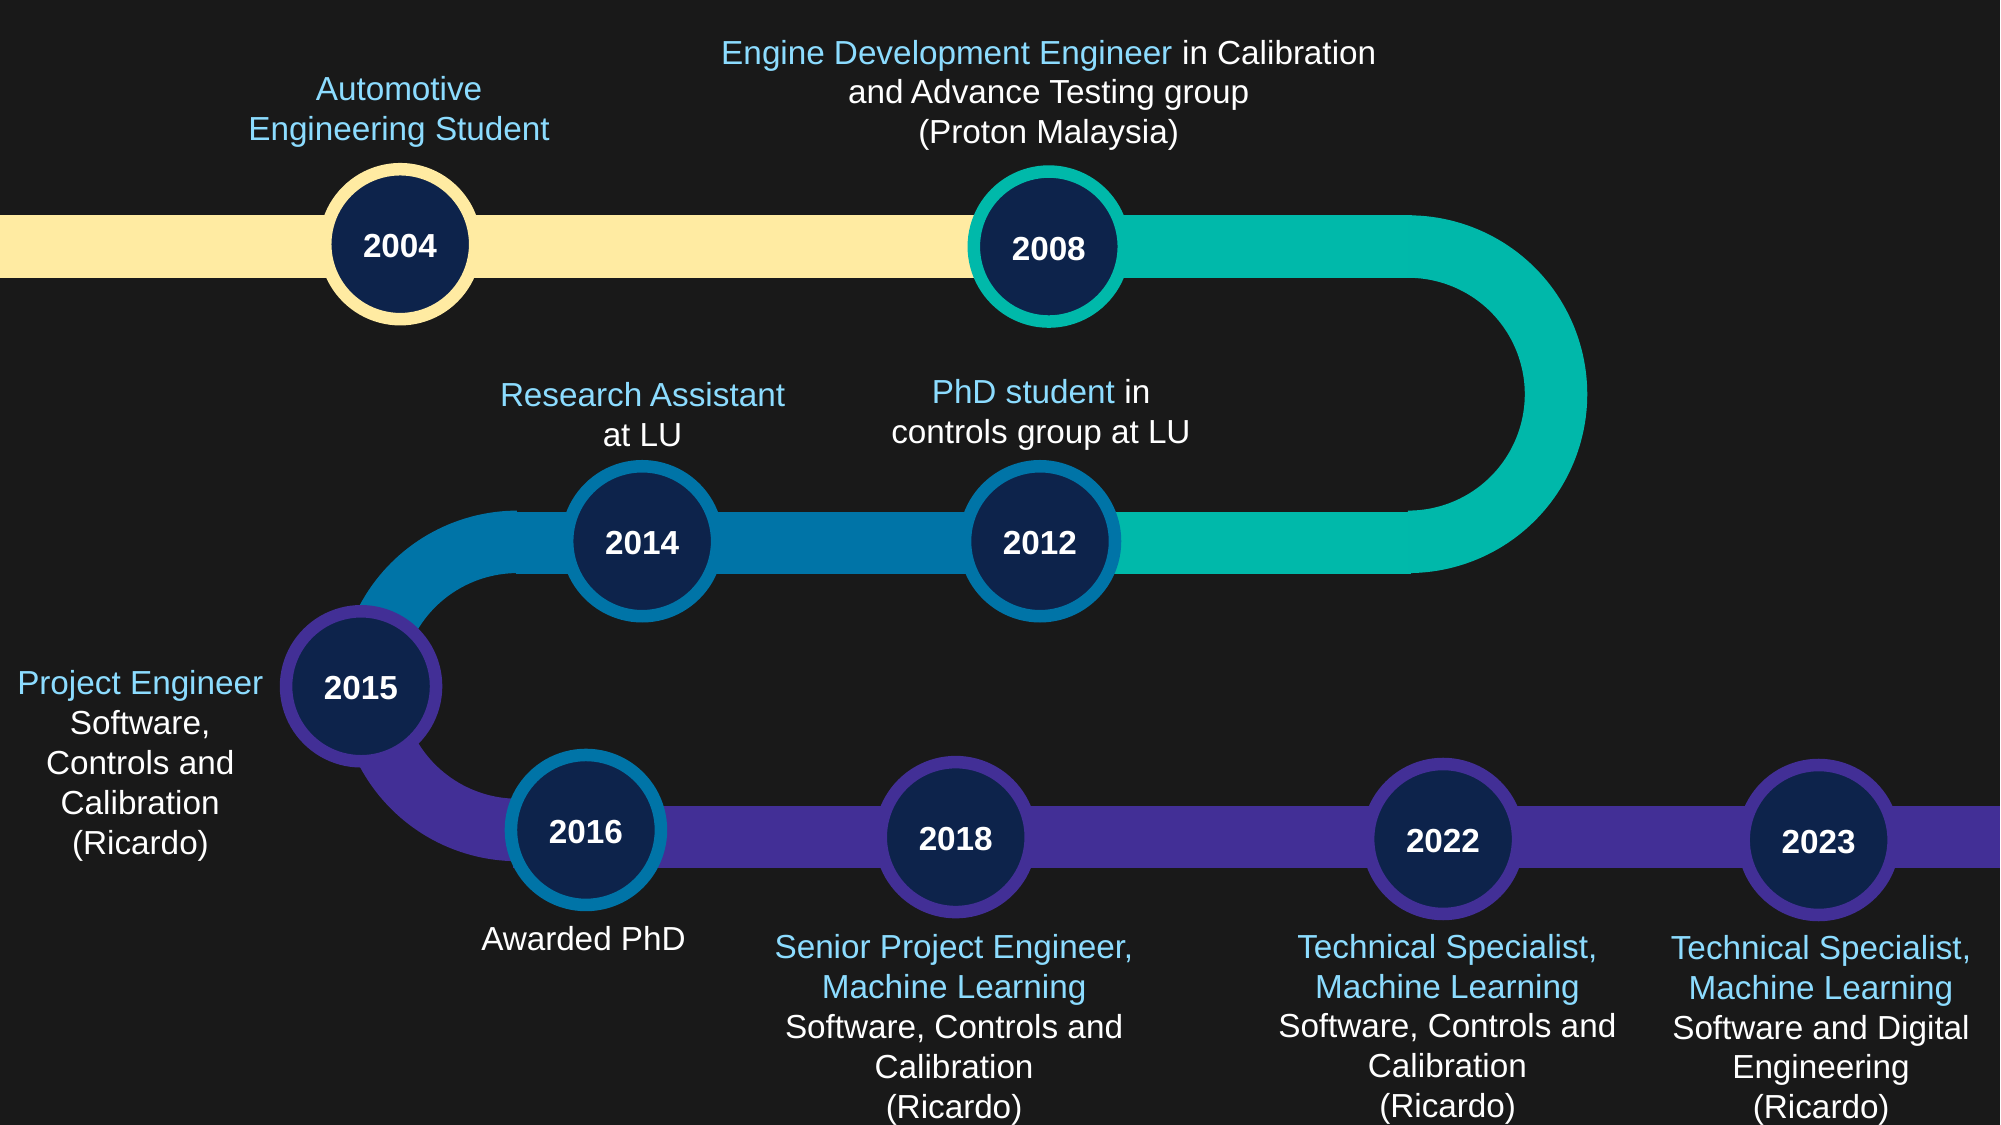

Engine Development Engineer in Calibration and Advance Testing group
(Proton Malaysia)
Automotive Engineering Student
2004
2008

PhD student in controls group at LU
Research Assistant at LU
2014
2012

2015
Project Engineer
Software, Controls and Calibration
(Ricardo)
2016
2018
2022
2023
Awarded PhD
Technical Specialist, Machine Learning
Software, Controls and Calibration
(Ricardo)
Senior Project Engineer,
Machine Learning
Software, Controls and Calibration
(Ricardo)
Technical Specialist, Machine Learning
Software and Digital Engineering
(Ricardo)